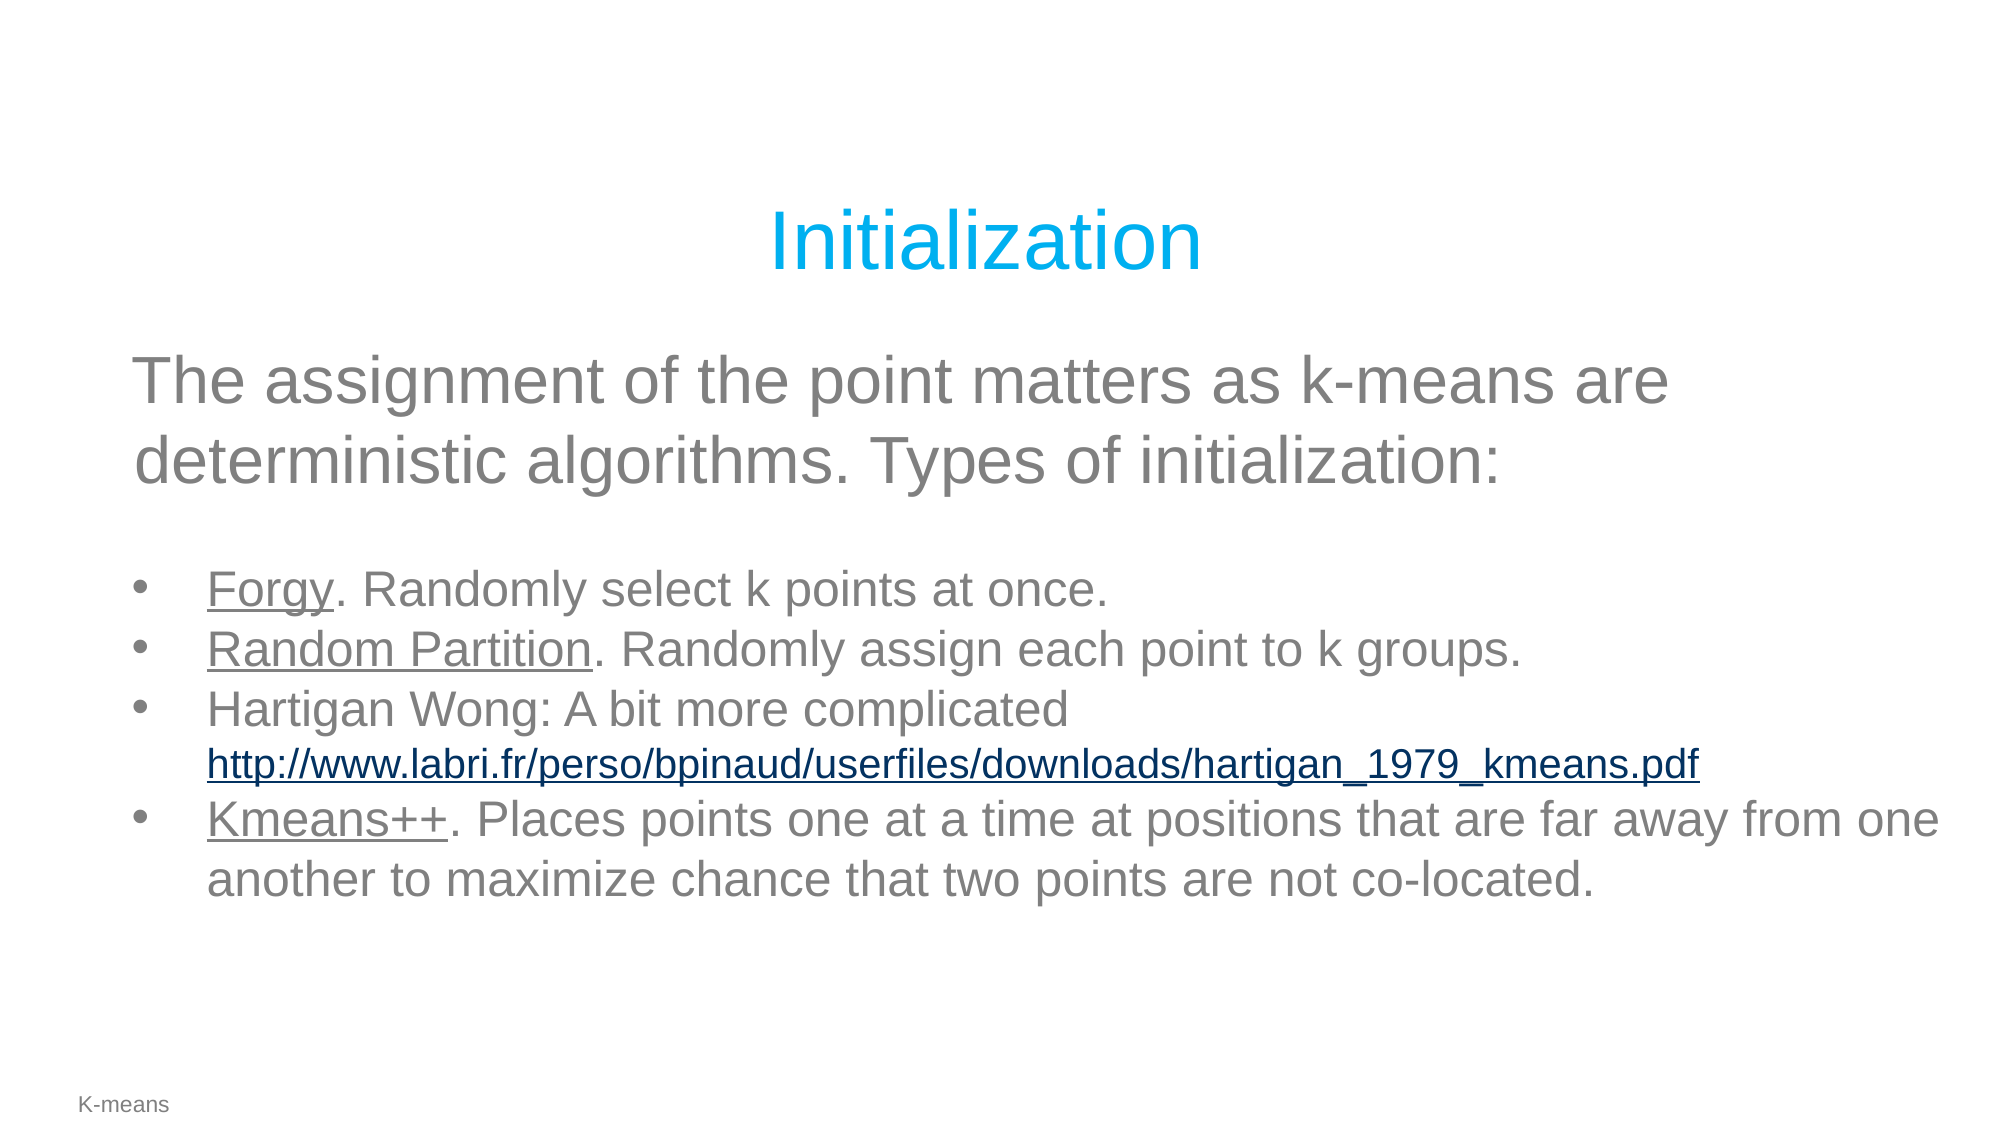

Initialization
The assignment of the point matters as k-means are deterministic algorithms. Types of initialization:

Forgy. Randomly select k points at once.
Random Partition. Randomly assign each point to k groups.
Hartigan Wong: A bit more complicated http://www.labri.fr/perso/bpinaud/userfiles/downloads/hartigan_1979_kmeans.pdf
Kmeans++. Places points one at a time at positions that are far away from one another to maximize chance that two points are not co-located.
K-means